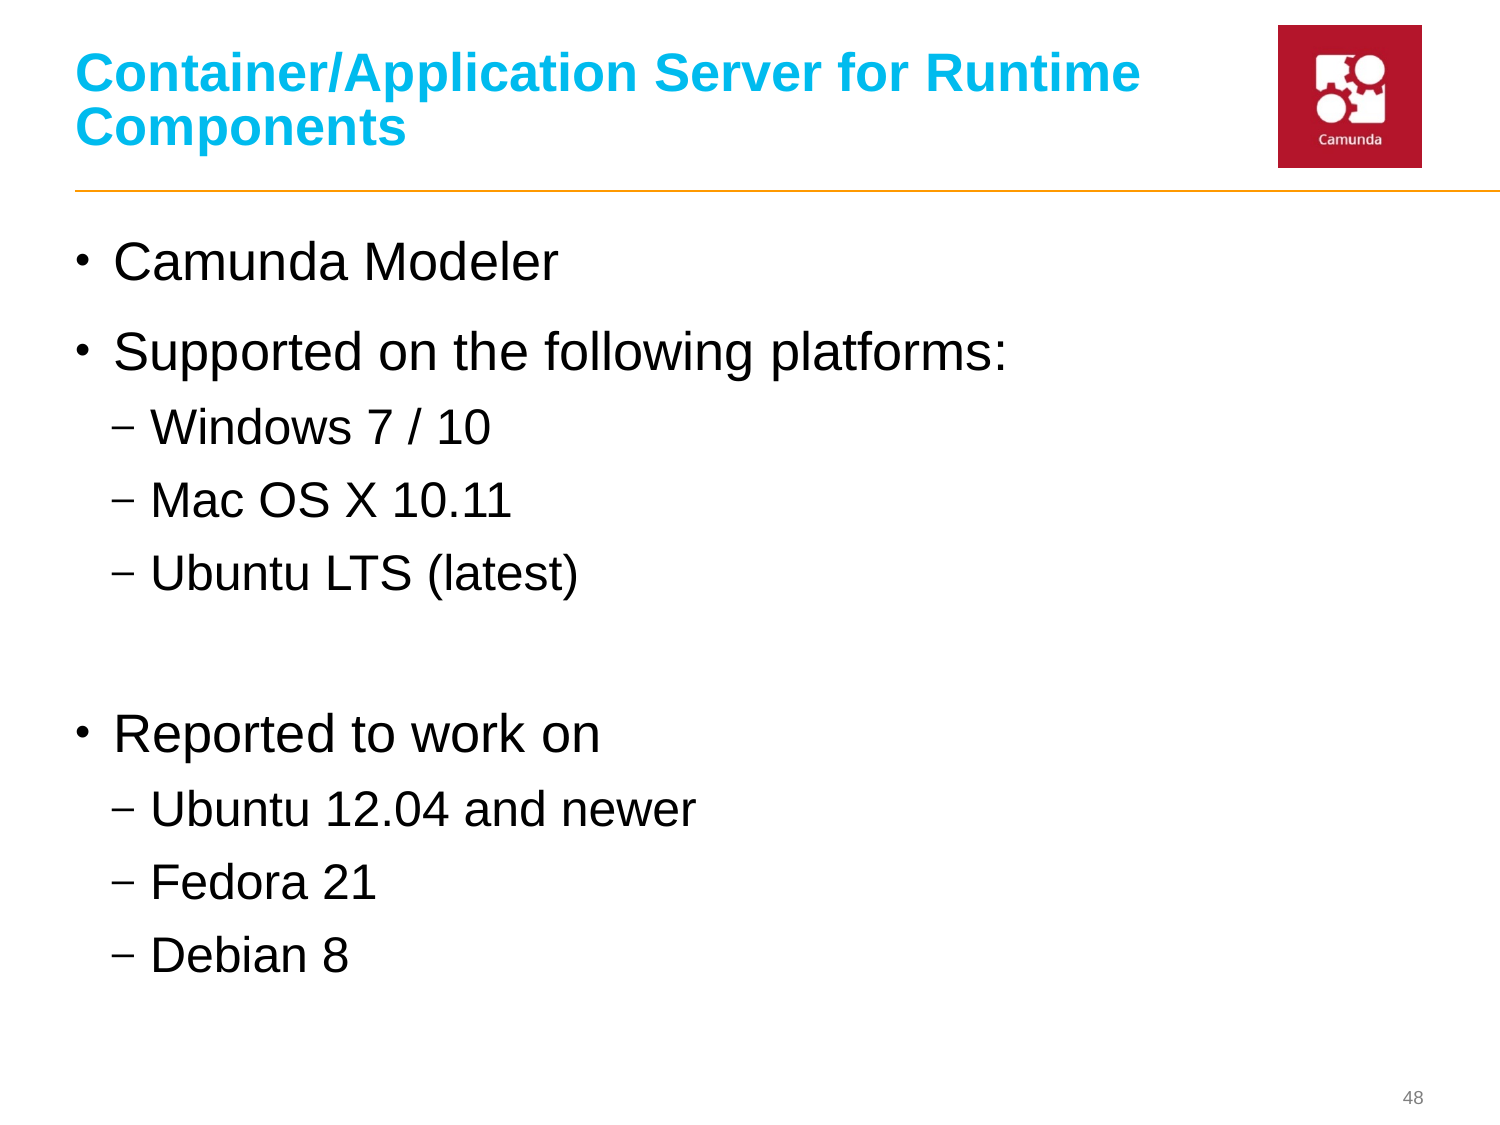

# Container/Application Server for Runtime Components
Camunda Modeler
Supported on the following platforms:
Windows 7 / 10
Mac OS X 10.11
Ubuntu LTS (latest)

Reported to work on
Ubuntu 12.04 and newer
Fedora 21
Debian 8